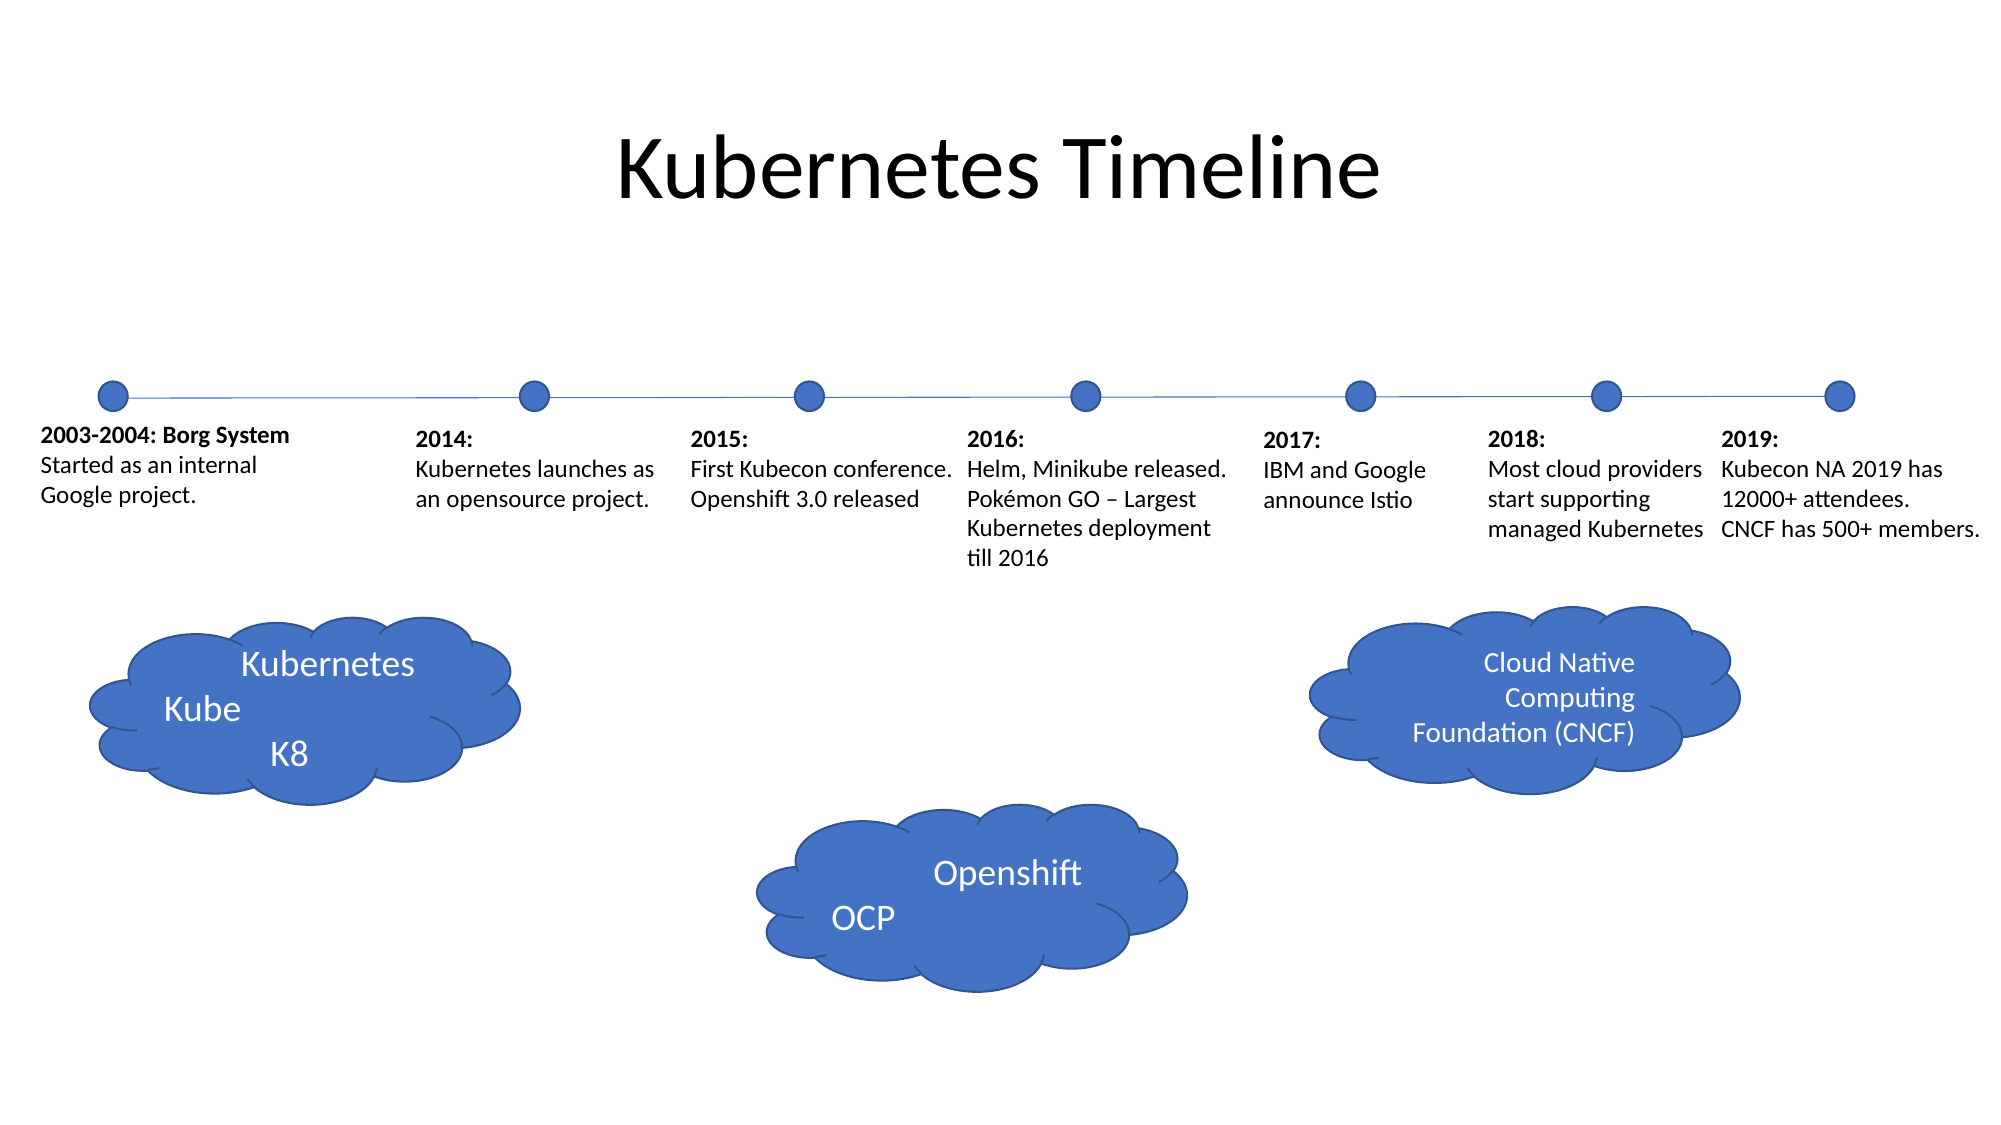

# Kubernetes Timeline

2003-2004: Borg System
Started as an internal Google project.
2014:
Kubernetes launches as an opensource project.
2015:
First Kubecon conference.
Openshift 3.0 released
2016:
Helm, Minikube released.
Pokémon GO – Largest Kubernetes deployment till 2016

2018:
Most cloud providers
start supporting
managed Kubernetes

2019:
Kubecon NA 2019 has 12000+ attendees.
CNCF has 500+ members.

2017:
IBM and Google announce Istio

Cloud Native Computing Foundation (CNCF)
Kubernetes
Kube
K8
Openshift
OCP